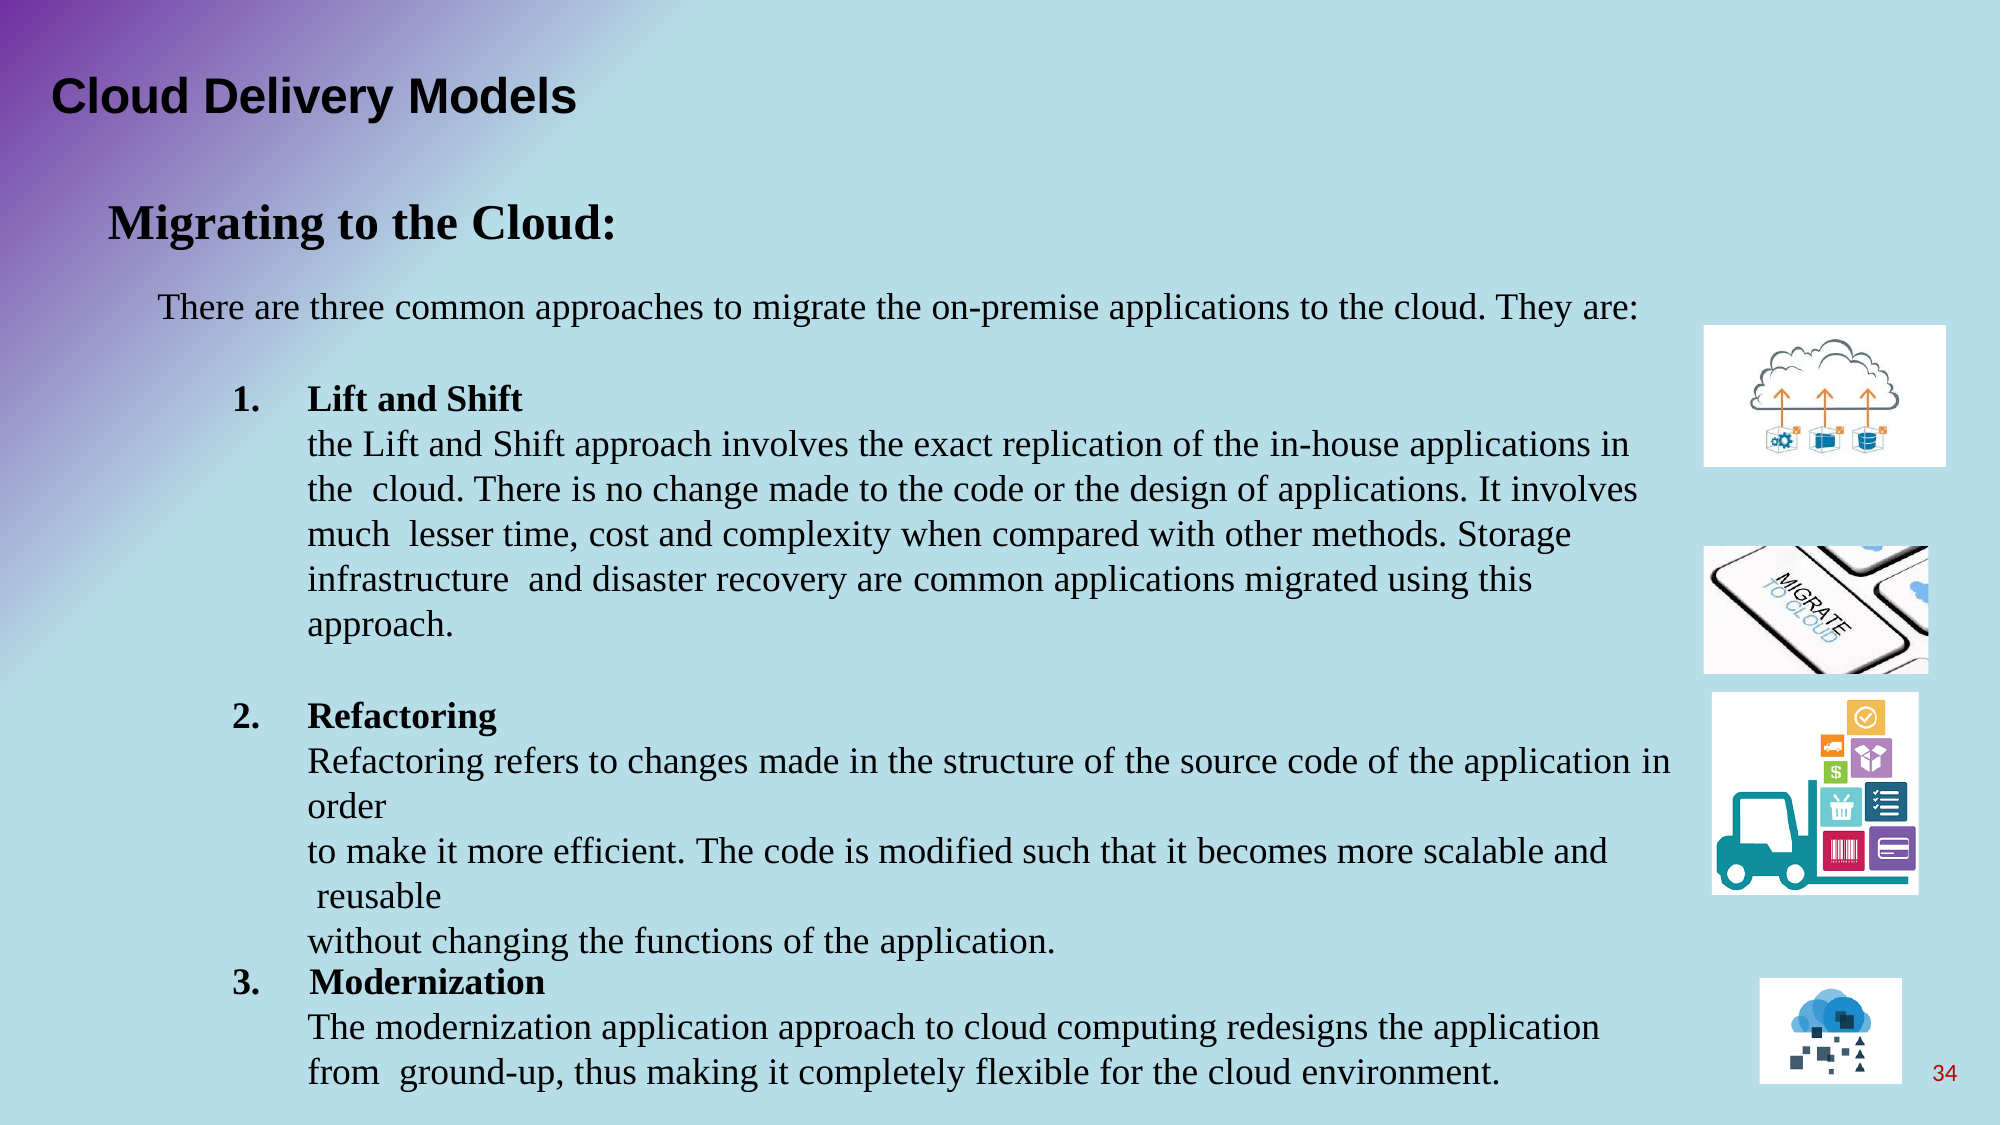

# Cloud Delivery Models
Migrating to the Cloud:
There are three common approaches to migrate the on-premise applications to the cloud. They are:

Lift and Shift
the Lift and Shift approach involves the exact replication of the in-house applications in the  cloud. There is no change made to the code or the design of applications. It involves much  lesser time, cost and complexity when compared with other methods. Storage infrastructure  and disaster recovery are common applications migrated using this approach.

Refactoring
Refactoring refers to changes made in the structure of the source code of the application in
order
to make it more efficient. The code is modified such that it becomes more scalable and  reusable
without changing the functions of the application.

3.	Modernization
The modernization application approach to cloud computing redesigns the application from  ground-up, thus making it completely flexible for the cloud environment.

34